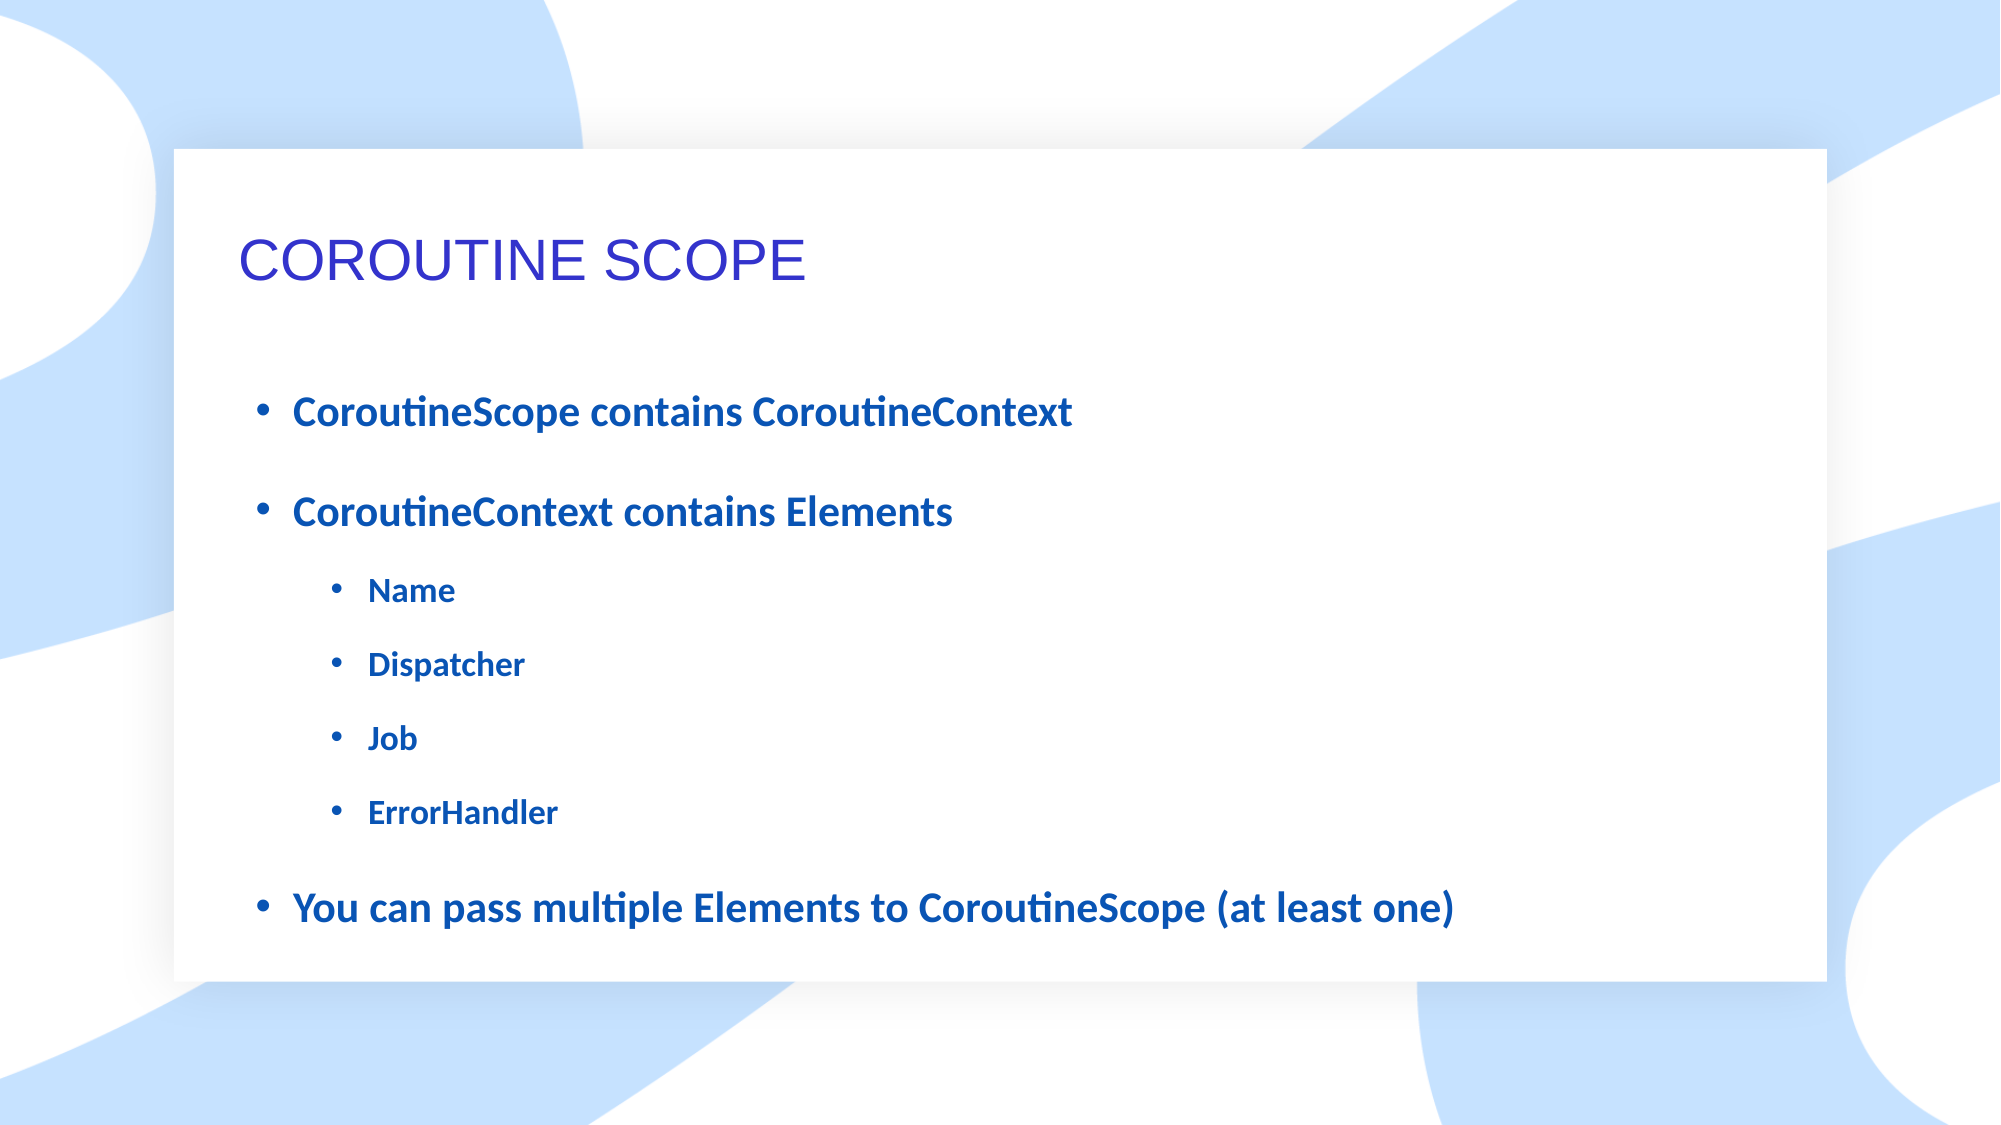

# COROUTINE SCOPE
CoroutineScope contains CoroutineContext
CoroutineContext contains Elements
Name
Dispatcher
Job
ErrorHandler
You can pass multiple Elements to CoroutineScope (at least one)